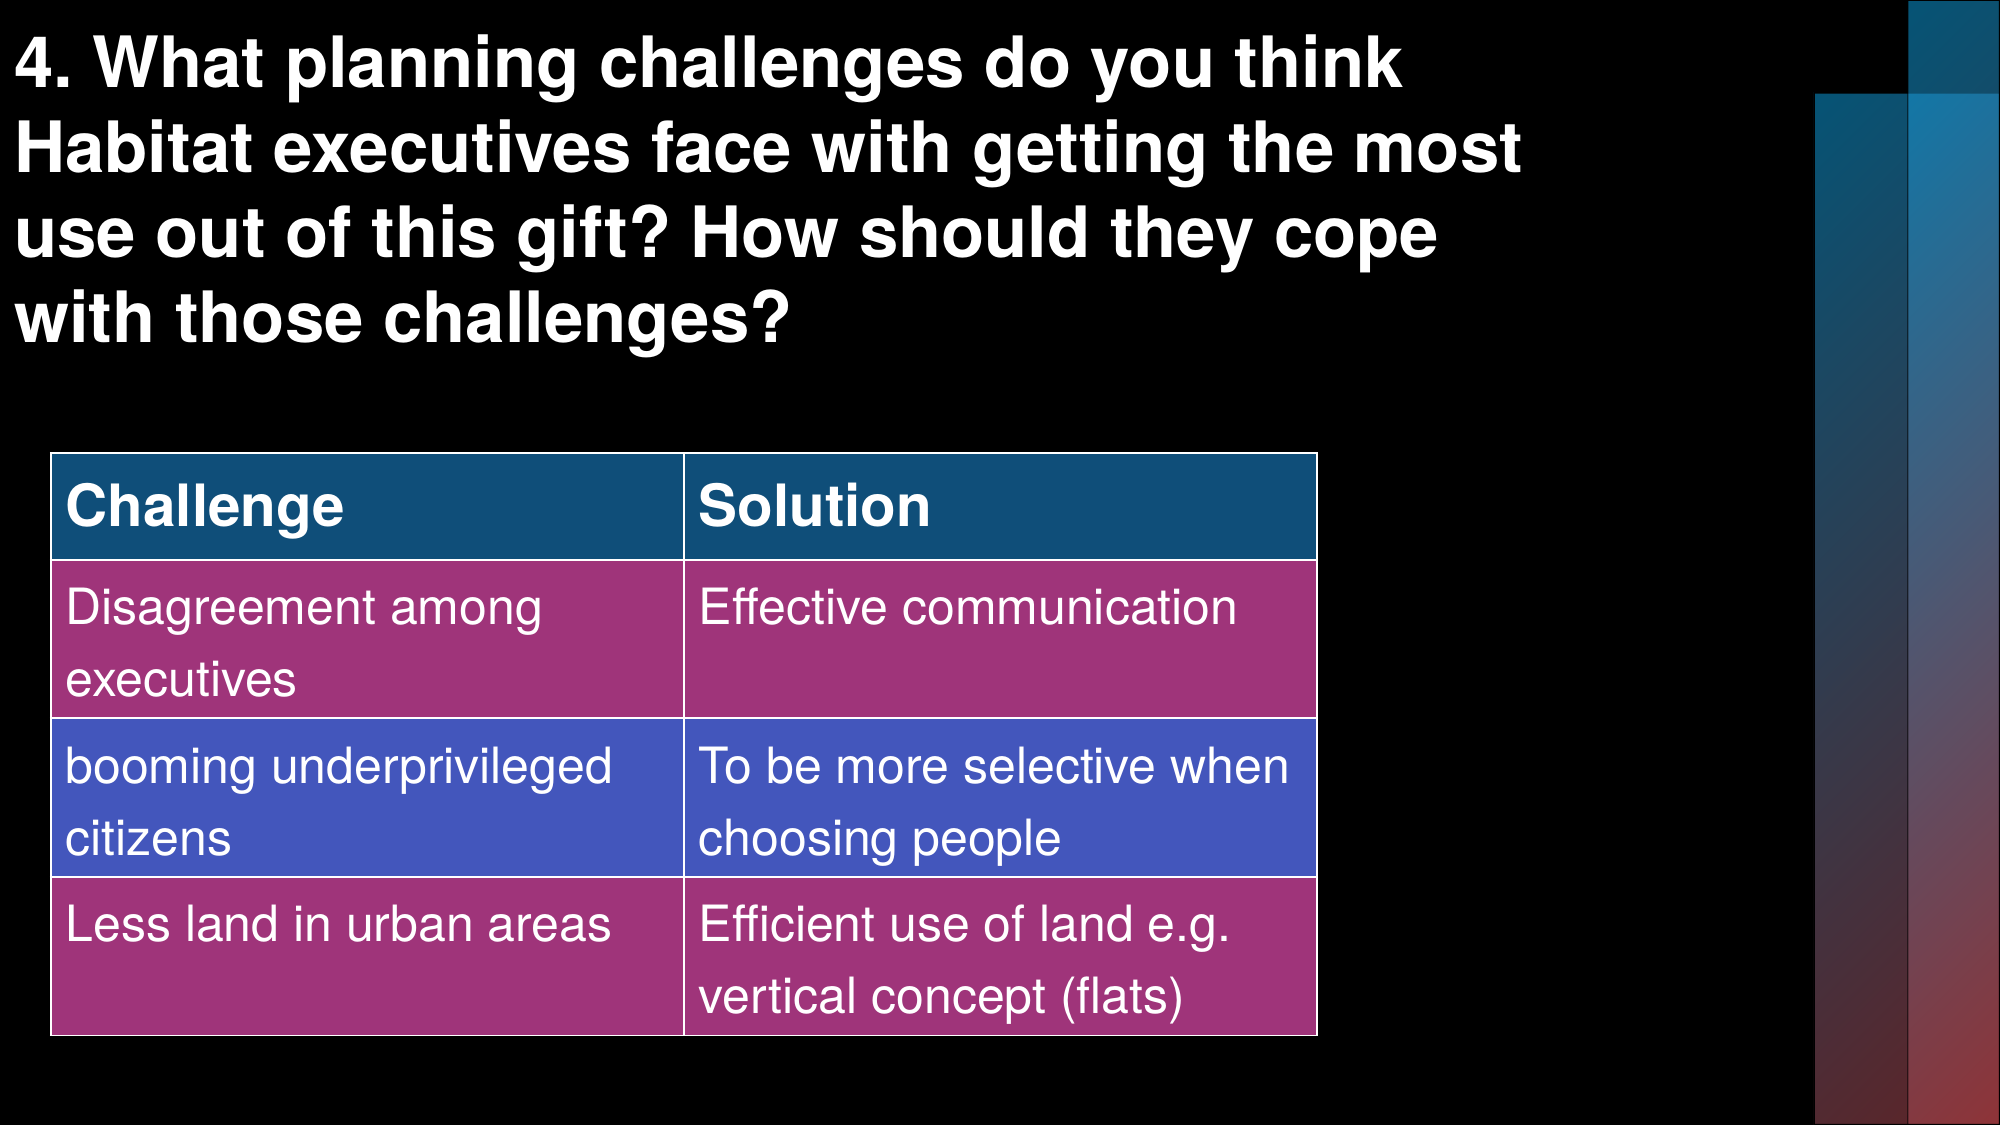

# 4. What planning challenges do you think Habitat executives face with getting the most use out of this gift? How should they cope with those challenges?

| Challenge​ | Solution​ |
| --- | --- |
| Disagreement among executives​ | Effective communication​ |
| booming underprivileged citizens​ | To be more selective when choosing people​ |
| Less land in urban areas​ | Efficient use of land e.g. vertical concept (flats)​ |